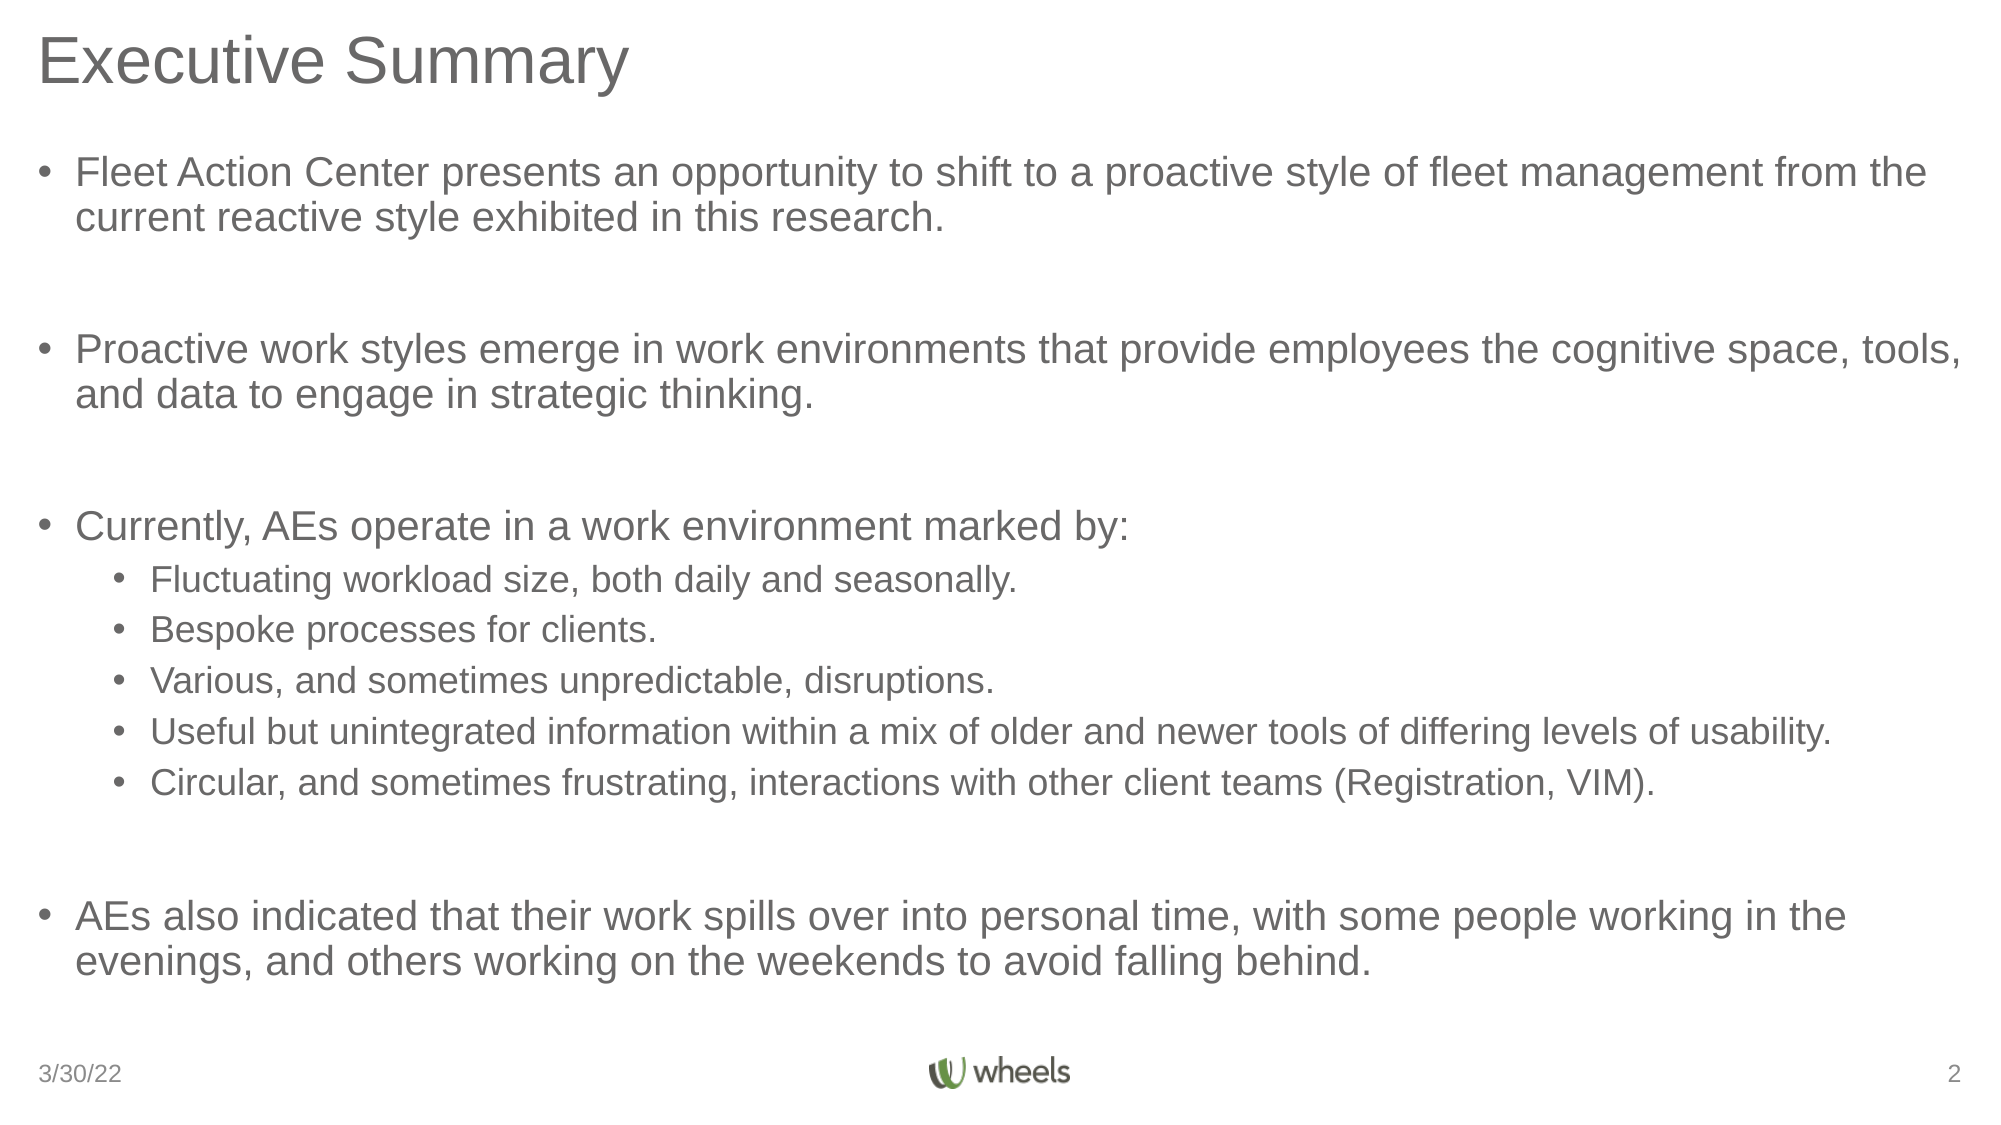

# Executive Summary
Fleet Action Center presents an opportunity to shift to a proactive style of fleet management from the current reactive style exhibited in this research.

Proactive work styles emerge in work environments that provide employees the cognitive space, tools, and data to engage in strategic thinking.

Currently, AEs operate in a work environment marked by:
Fluctuating workload size, both daily and seasonally.
Bespoke processes for clients.
Various, and sometimes unpredictable, disruptions.
Useful but unintegrated information within a mix of older and newer tools of differing levels of usability.
Circular, and sometimes frustrating, interactions with other client teams (Registration, VIM).

AEs also indicated that their work spills over into personal time, with some people working in the evenings, and others working on the weekends to avoid falling behind.

3/30/22
2